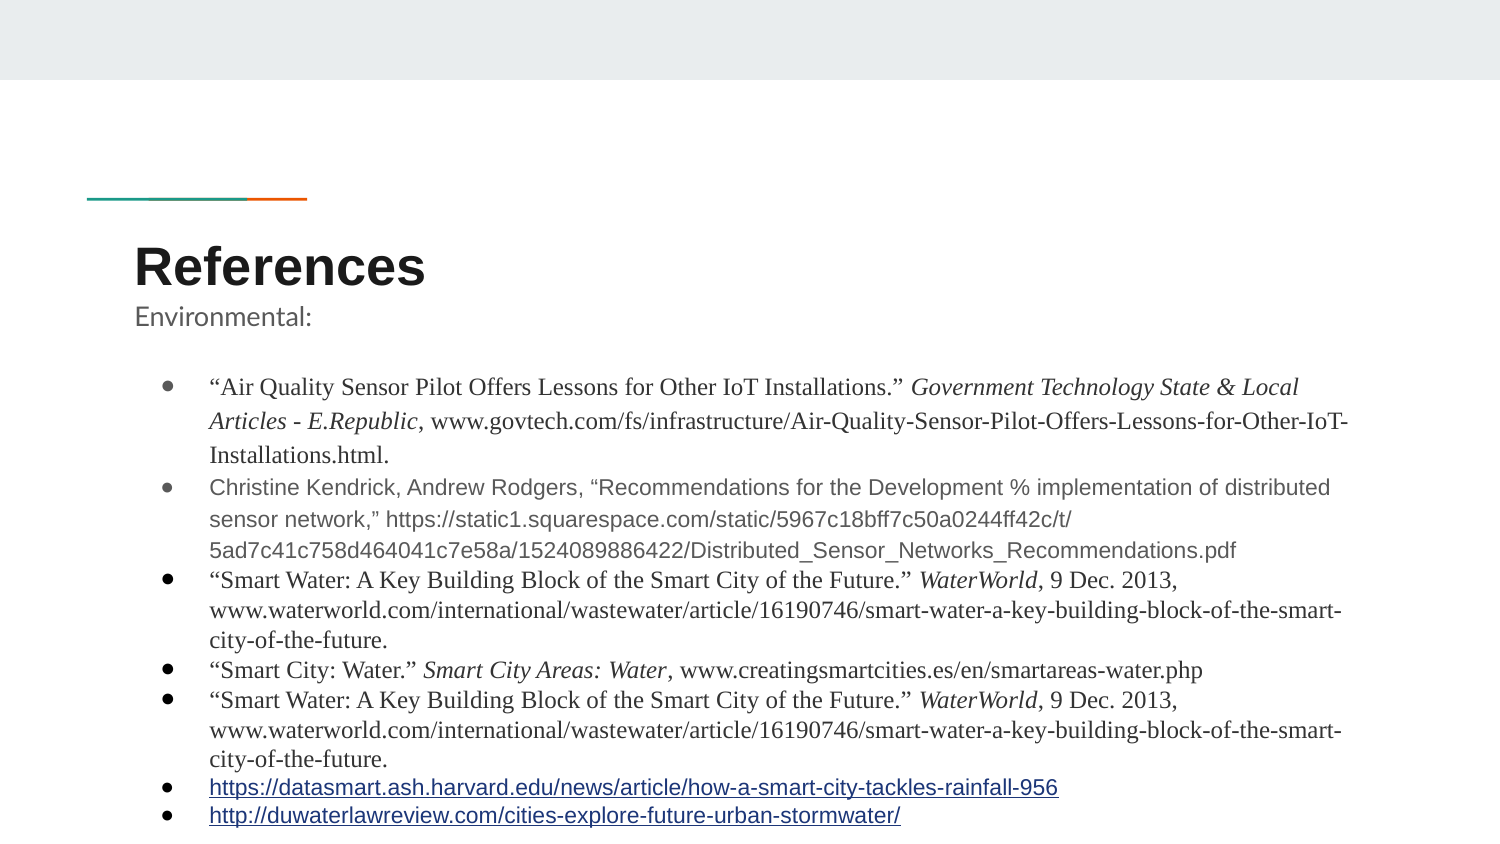

# References
Environmental:
“Air Quality Sensor Pilot Offers Lessons for Other IoT Installations.” Government Technology State & Local Articles - E.Republic, www.govtech.com/fs/infrastructure/Air-Quality-Sensor-Pilot-Offers-Lessons-for-Other-IoT-Installations.html.
Christine Kendrick, Andrew Rodgers, “Recommendations for the Development % implementation of distributed sensor network,” https://static1.squarespace.com/static/5967c18bff7c50a0244ff42c/t/5ad7c41c758d464041c7e58a/1524089886422/Distributed_Sensor_Networks_Recommendations.pdf
“Smart Water: A Key Building Block of the Smart City of the Future.” WaterWorld, 9 Dec. 2013, www.waterworld.com/international/wastewater/article/16190746/smart-water-a-key-building-block-of-the-smart-city-of-the-future.
“Smart City: Water.” Smart City Areas: Water, www.creatingsmartcities.es/en/smartareas-water.php
“Smart Water: A Key Building Block of the Smart City of the Future.” WaterWorld, 9 Dec. 2013, www.waterworld.com/international/wastewater/article/16190746/smart-water-a-key-building-block-of-the-smart-city-of-the-future.
https://datasmart.ash.harvard.edu/news/article/how-a-smart-city-tackles-rainfall-956
http://duwaterlawreview.com/cities-explore-future-urban-stormwater/